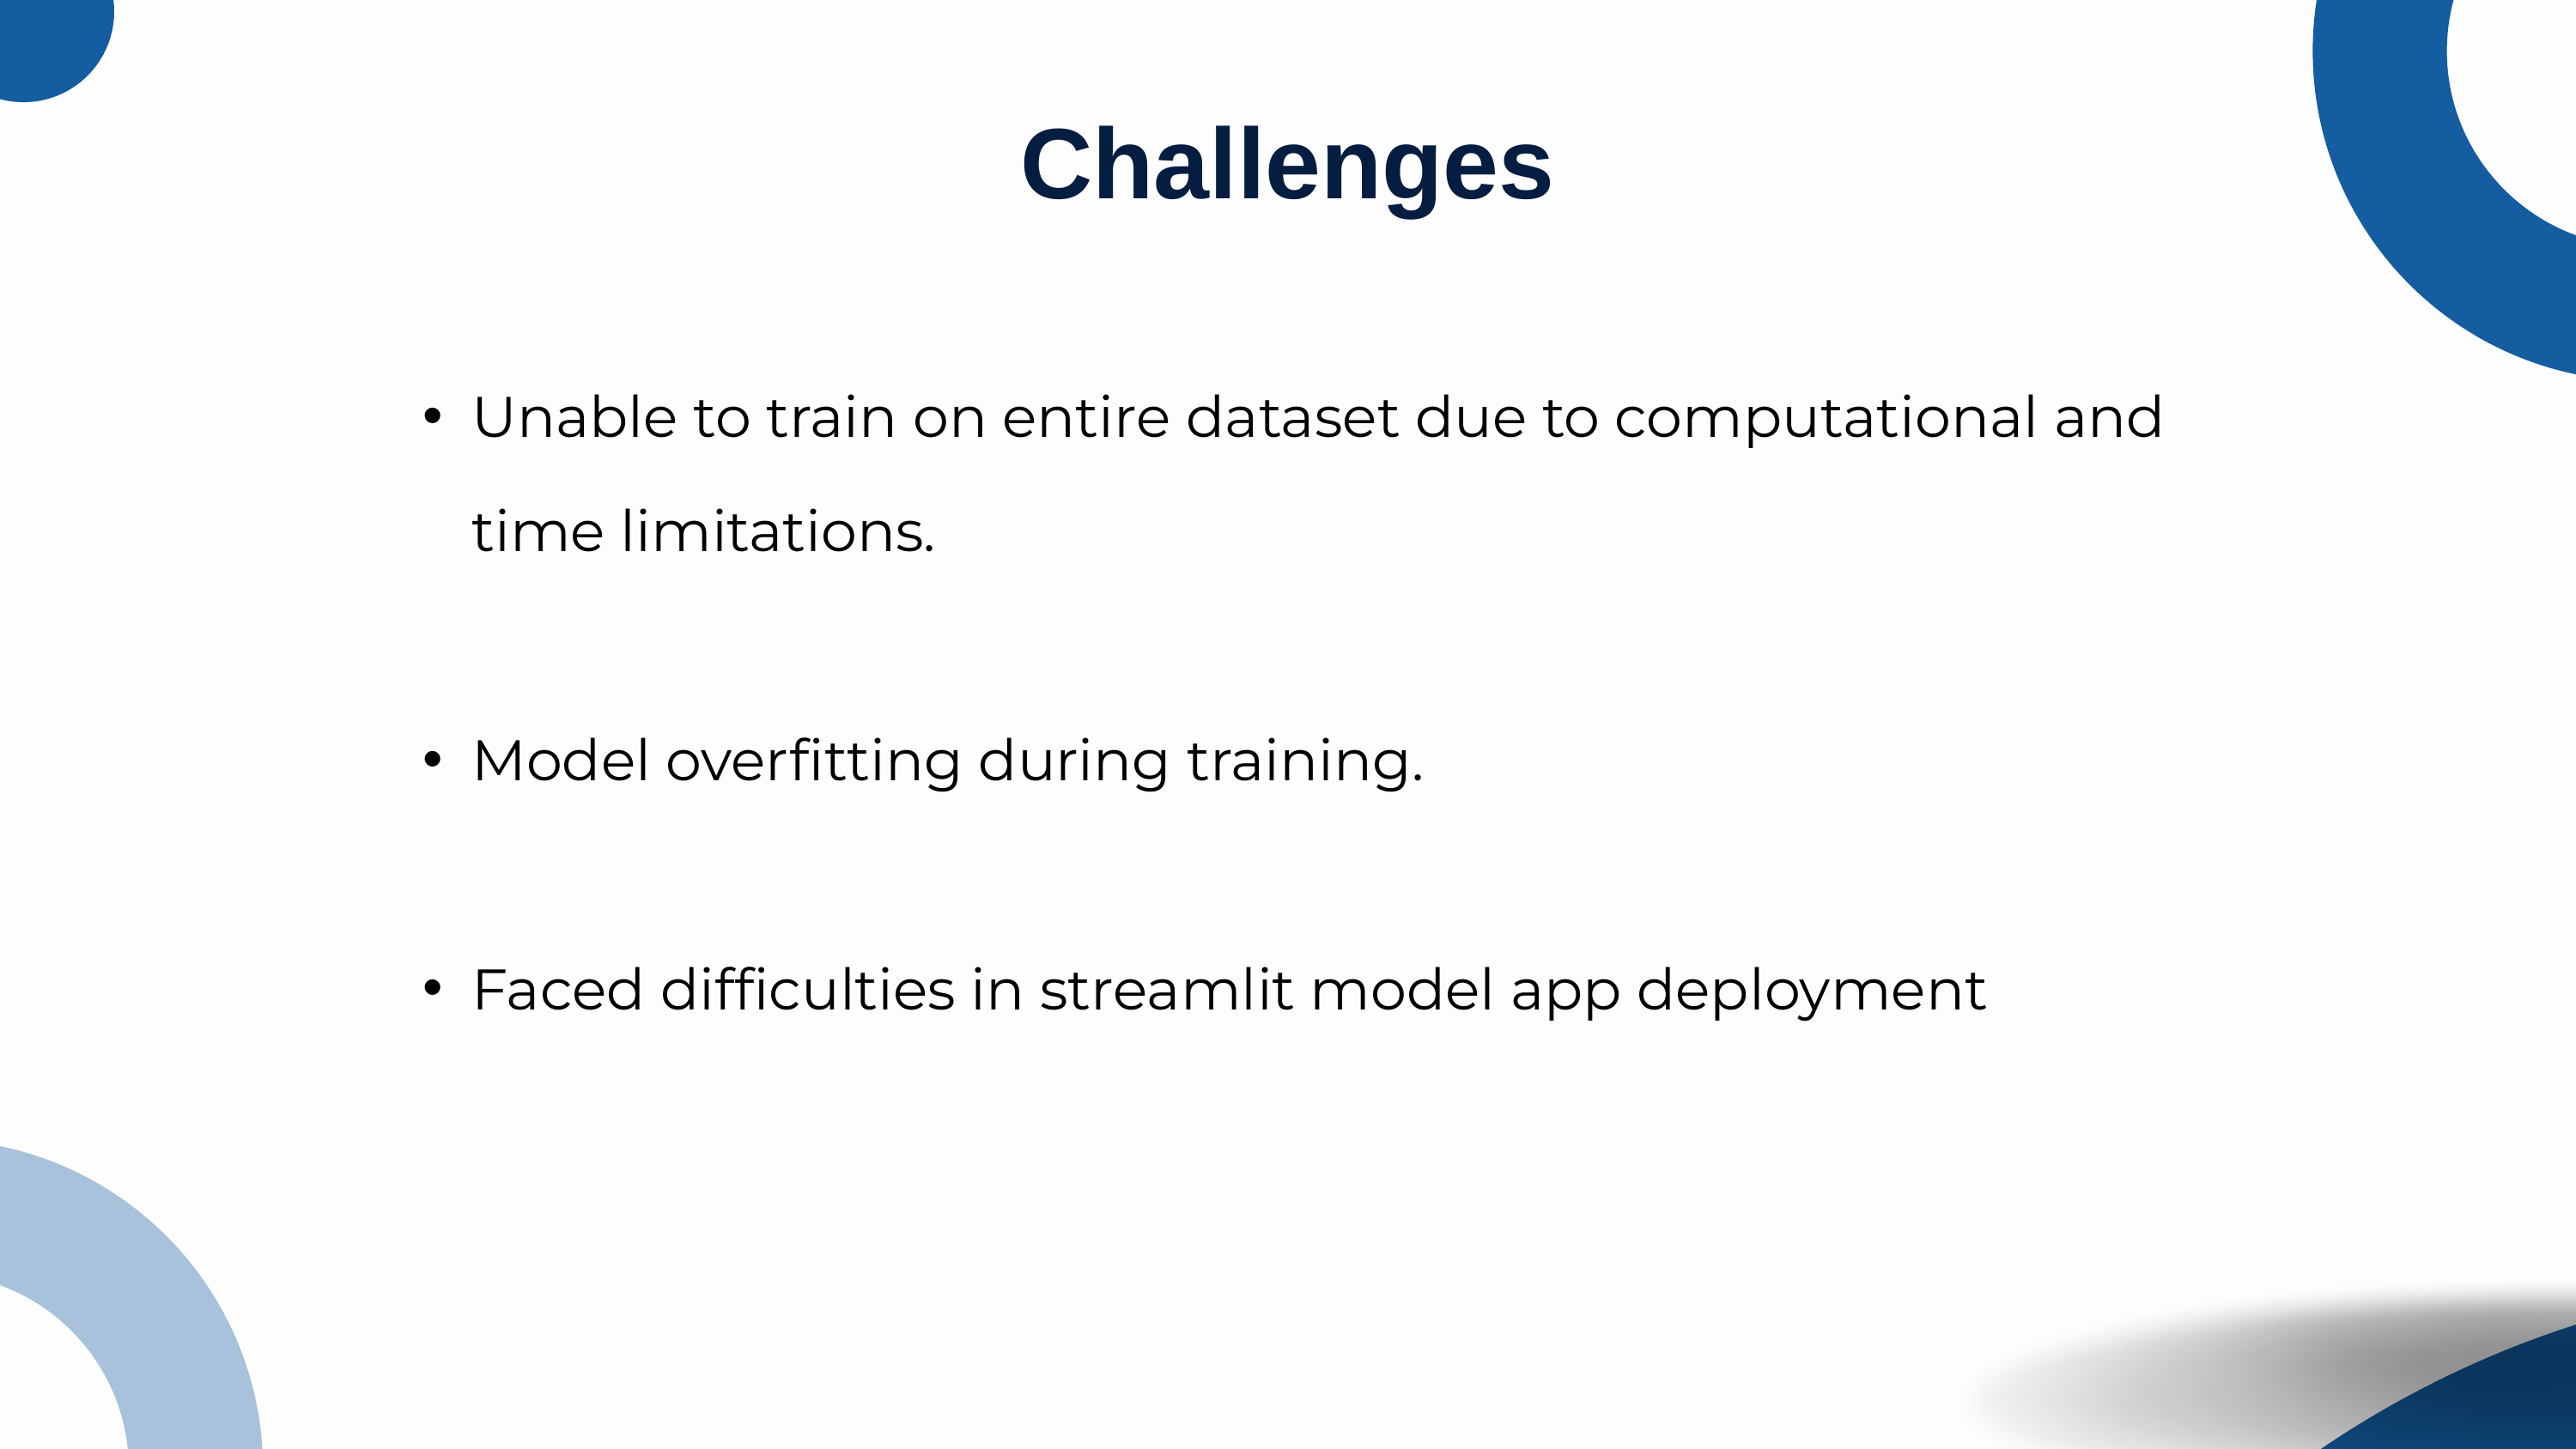

Challenges
Unable to train on entire dataset due to computational and time limitations.

Model overfitting during training.

Faced difficulties in streamlit model app deployment